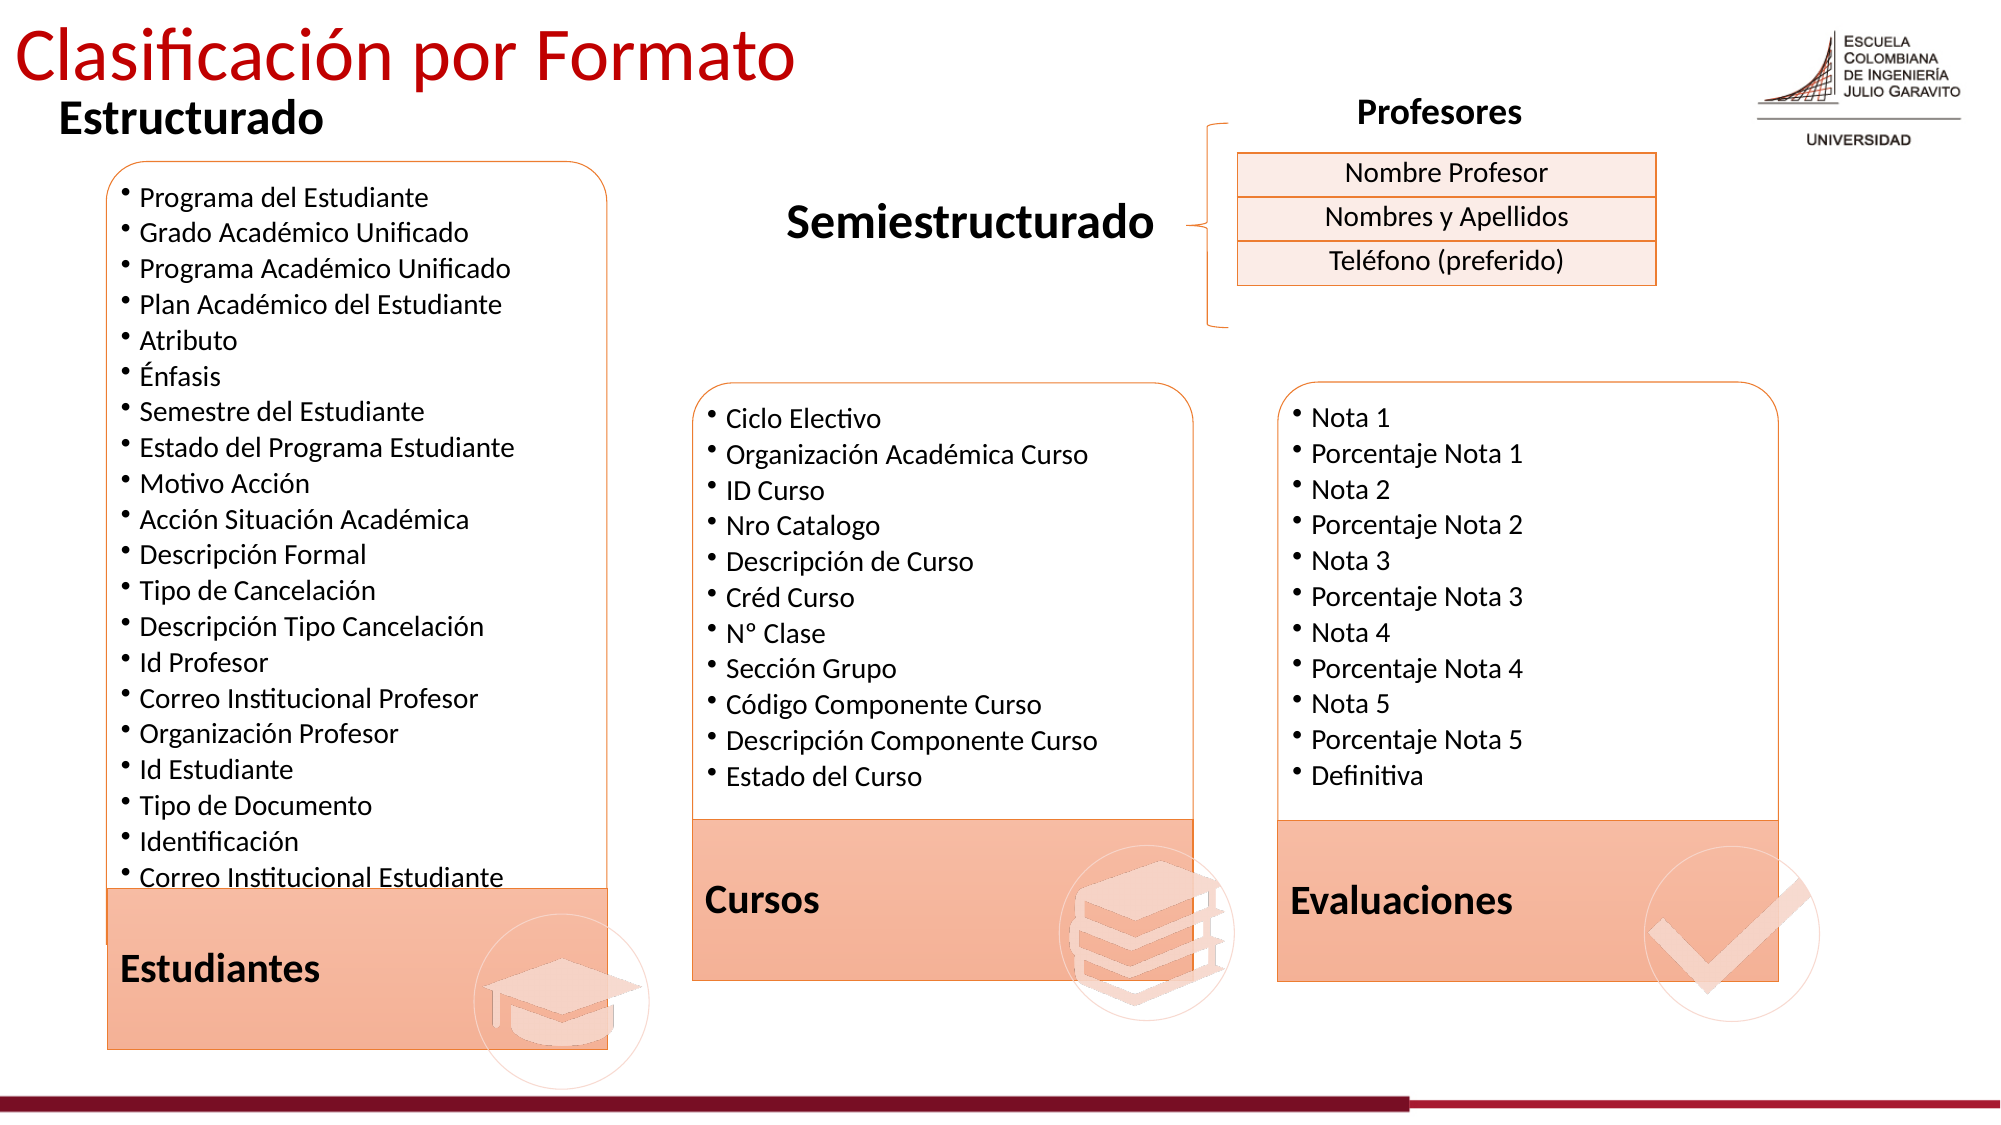

Clasificación por Formato
Estructurado
Profesores

| Nombre Profesor |
| --- |
| Nombres y Apellidos |
| Teléfono (preferido) |
Programa del Estudiante
Grado Académico Unificado
Programa Académico Unificado
Plan Académico del Estudiante
Atributo
Énfasis
Semestre del Estudiante
Estado del Programa Estudiante
Motivo Acción
Acción Situación Académica
Descripción Formal
Tipo de Cancelación
Descripción Tipo Cancelación
Id Profesor
Correo Institucional Profesor
Organización Profesor
Id Estudiante
Tipo de Documento
Identificación
Correo Institucional Estudiante
Grado Académico Estudiante
Código del Programa Estudiante
Estudiantes
Ciclo Electivo
Organización Académica Curso
ID Curso
Nro Catalogo
Descripción de Curso
Créd Curso
Nº Clase
Sección Grupo
Código Componente Curso
Descripción Componente Curso
Estado del Curso
Cursos
Nota 1
Porcentaje Nota 1
Nota 2
Porcentaje Nota 2
Nota 3
Porcentaje Nota 3
Nota 4
Porcentaje Nota 4
Nota 5
Porcentaje Nota 5
Definitiva
Evaluaciones
Semiestructurado